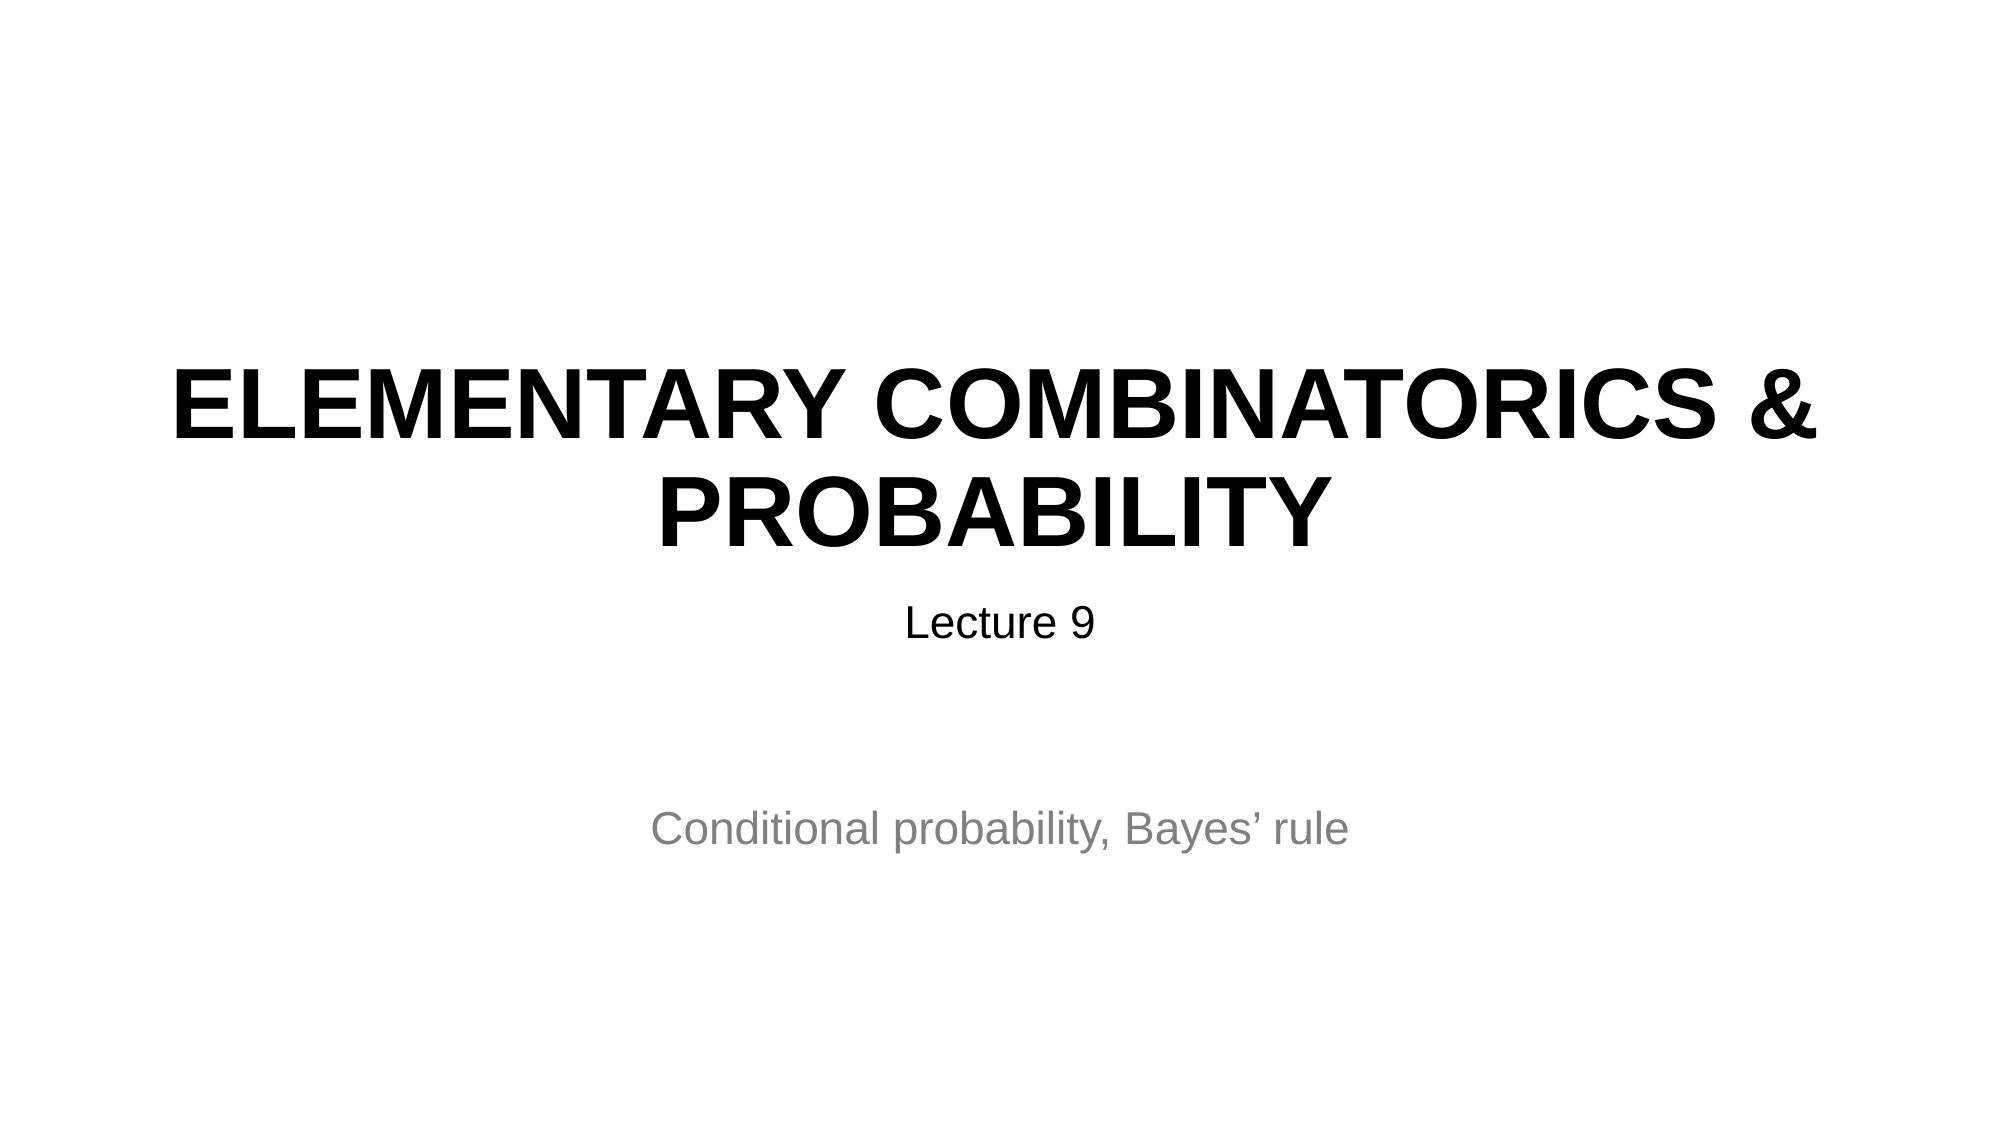

# ELEMENTARY COMBINATORICS & PROBABILITY
Lecture 9

Conditional probability, Bayes’ rule